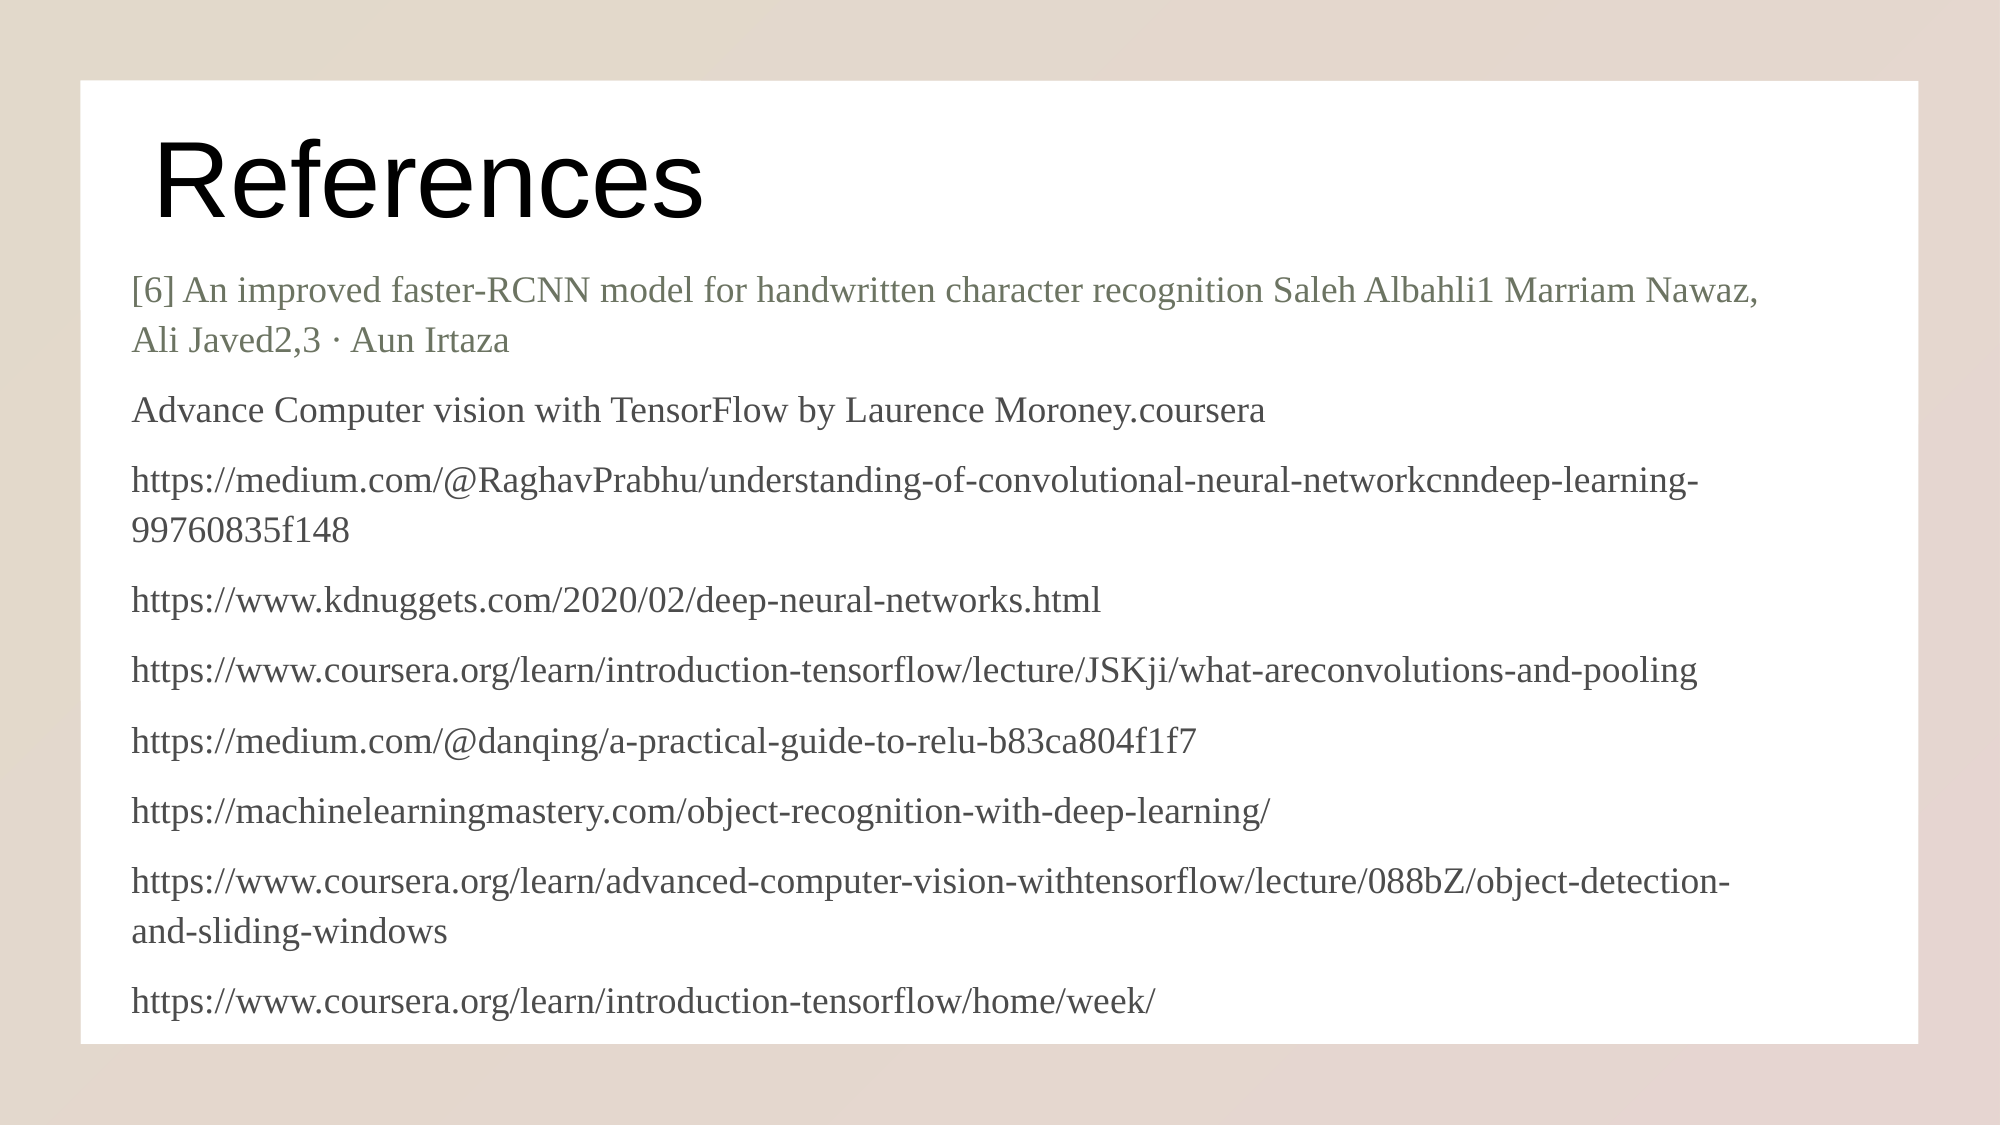

# References
[6] An improved faster‐RCNN model for handwritten character recognition Saleh Albahli1 Marriam Nawaz, Ali Javed2,3 · Aun Irtaza
Advance Computer vision with TensorFlow by Laurence Moroney.coursera
https://medium.com/@RaghavPrabhu/understanding-of-convolutional-neural-networkcnndeep-learning-99760835f148
https://www.kdnuggets.com/2020/02/deep-neural-networks.html
https://www.coursera.org/learn/introduction-tensorflow/lecture/JSKji/what-areconvolutions-and-pooling
https://medium.com/@danqing/a-practical-guide-to-relu-b83ca804f1f7
https://machinelearningmastery.com/object-recognition-with-deep-learning/
https://www.coursera.org/learn/advanced-computer-vision-withtensorflow/lecture/088bZ/object-detection-and-sliding-windows
https://www.coursera.org/learn/introduction-tensorflow/home/week/